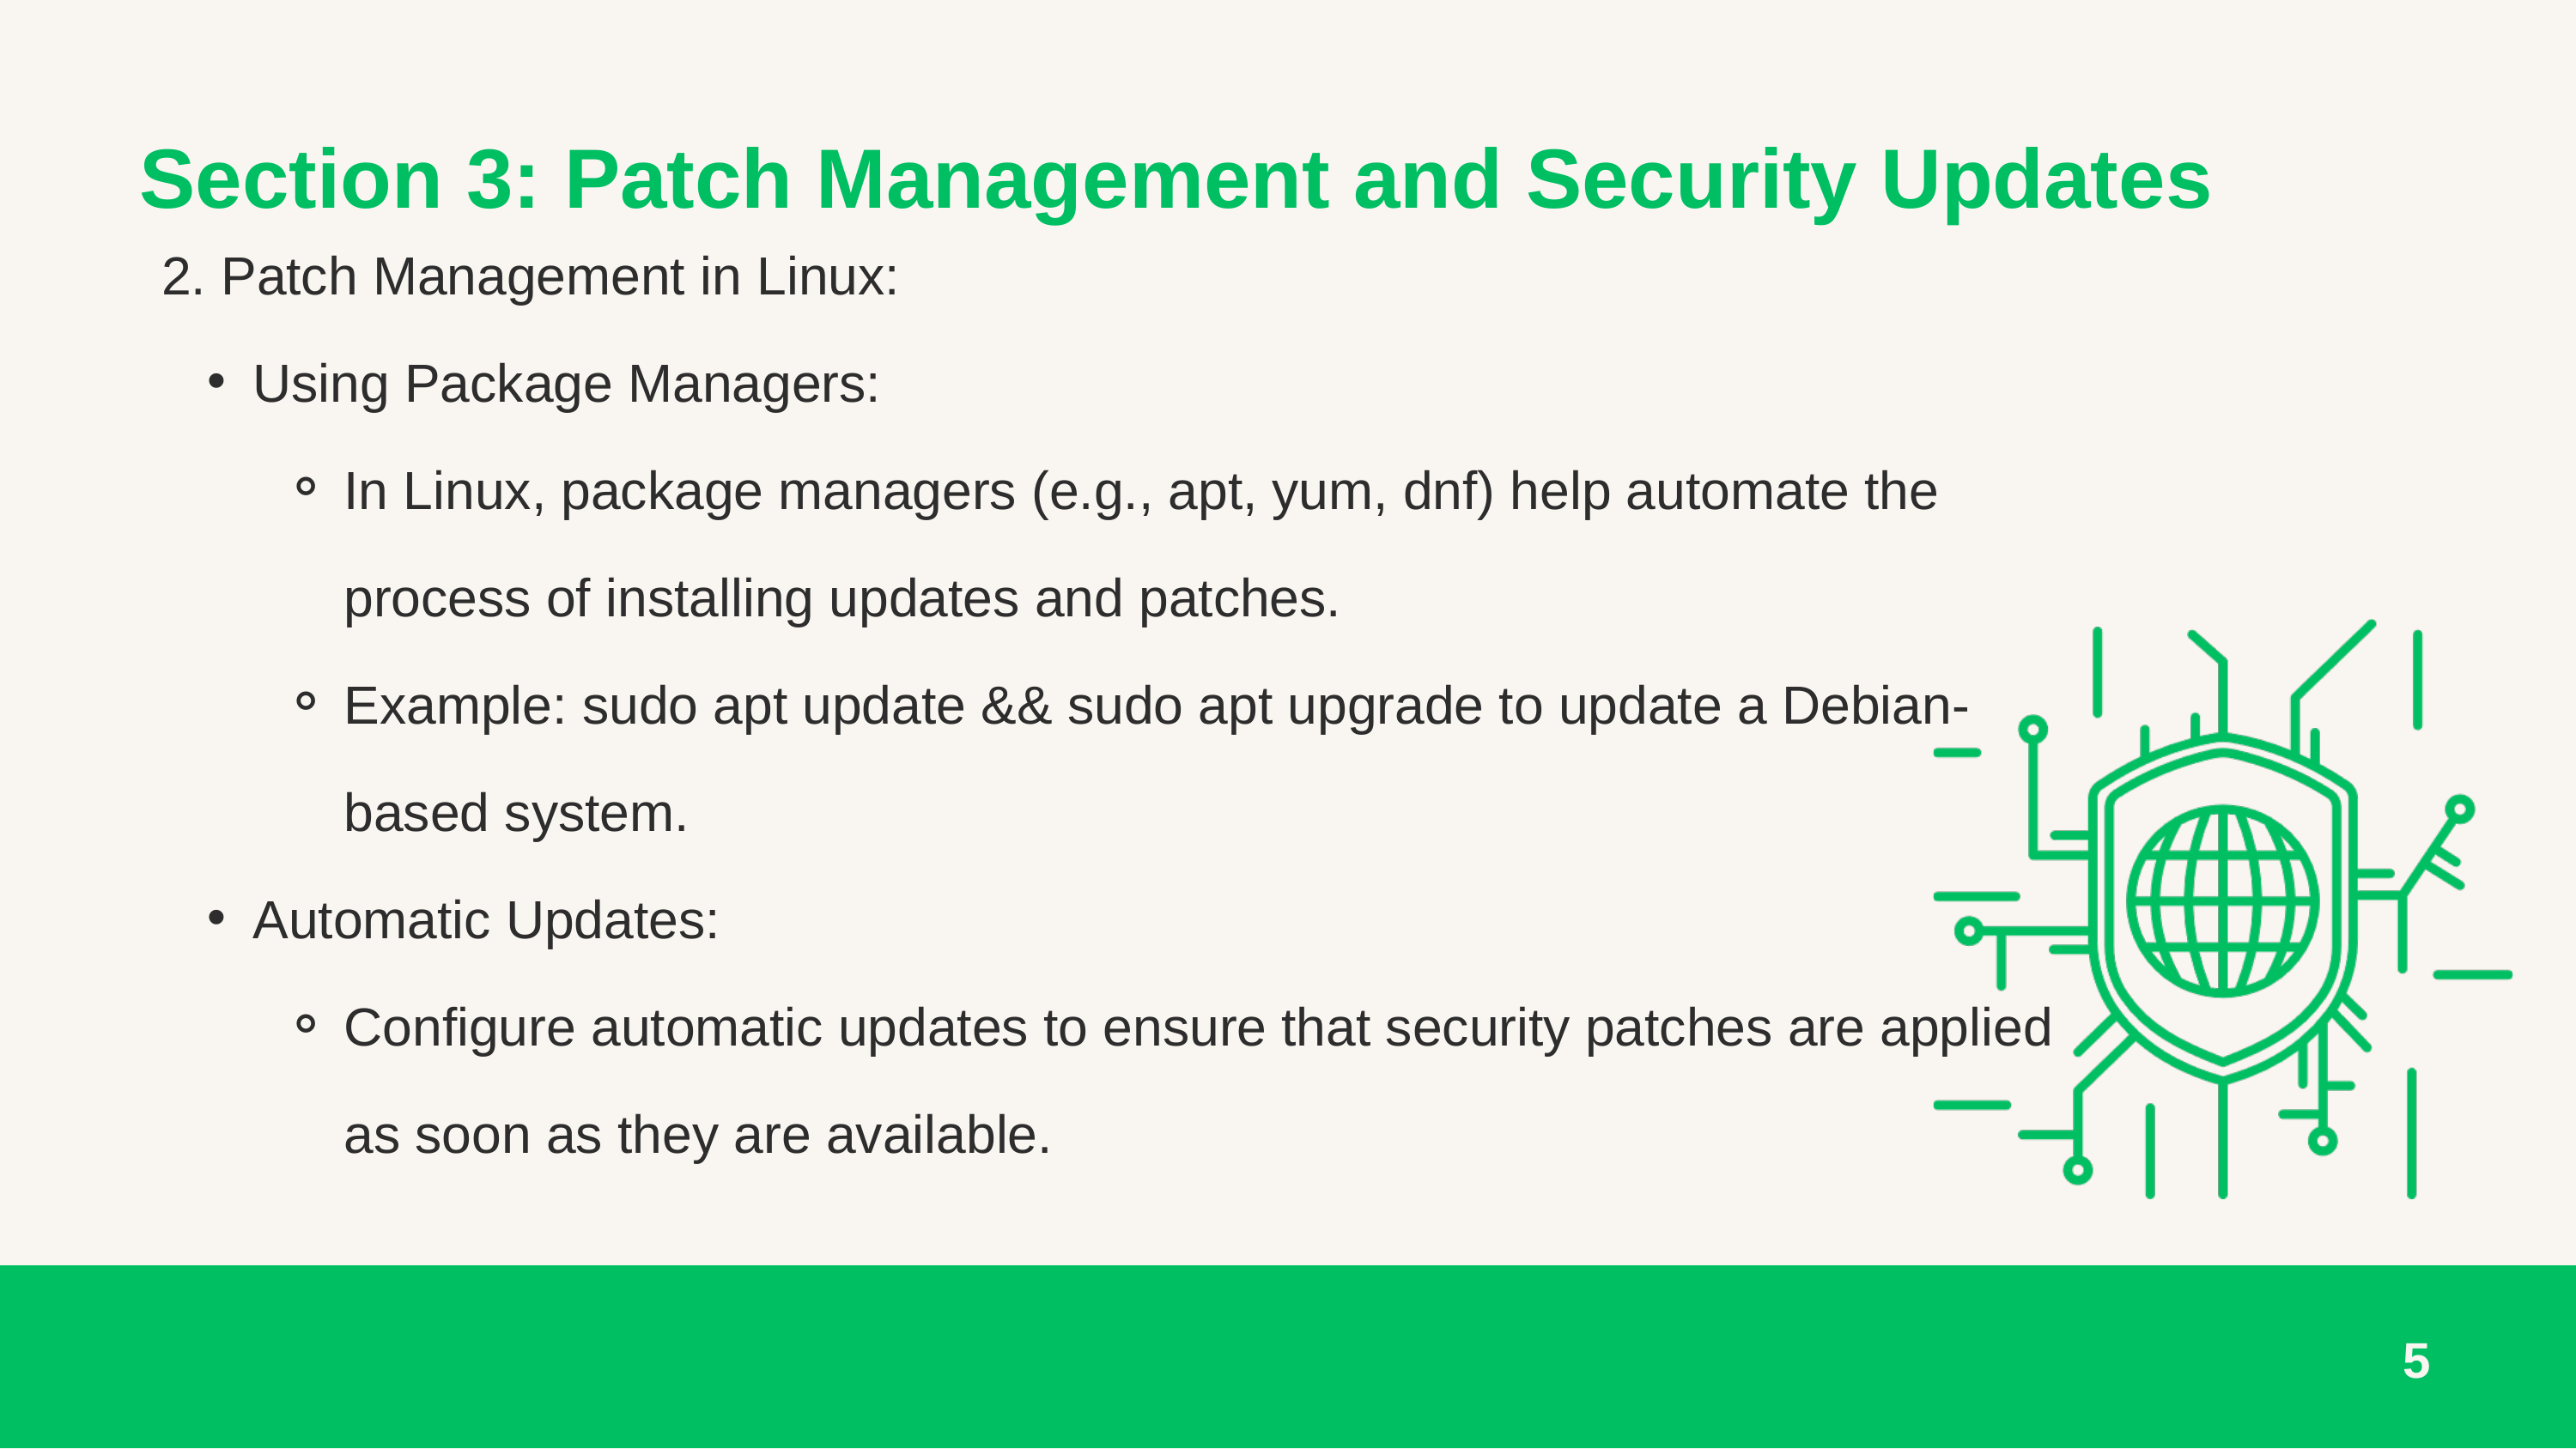

Section 3: Patch Management and Security Updates
2. Patch Management in Linux:
Using Package Managers:
In Linux, package managers (e.g., apt, yum, dnf) help automate the process of installing updates and patches.
Example: sudo apt update && sudo apt upgrade to update a Debian-based system.
Automatic Updates:
Configure automatic updates to ensure that security patches are applied as soon as they are available.

5